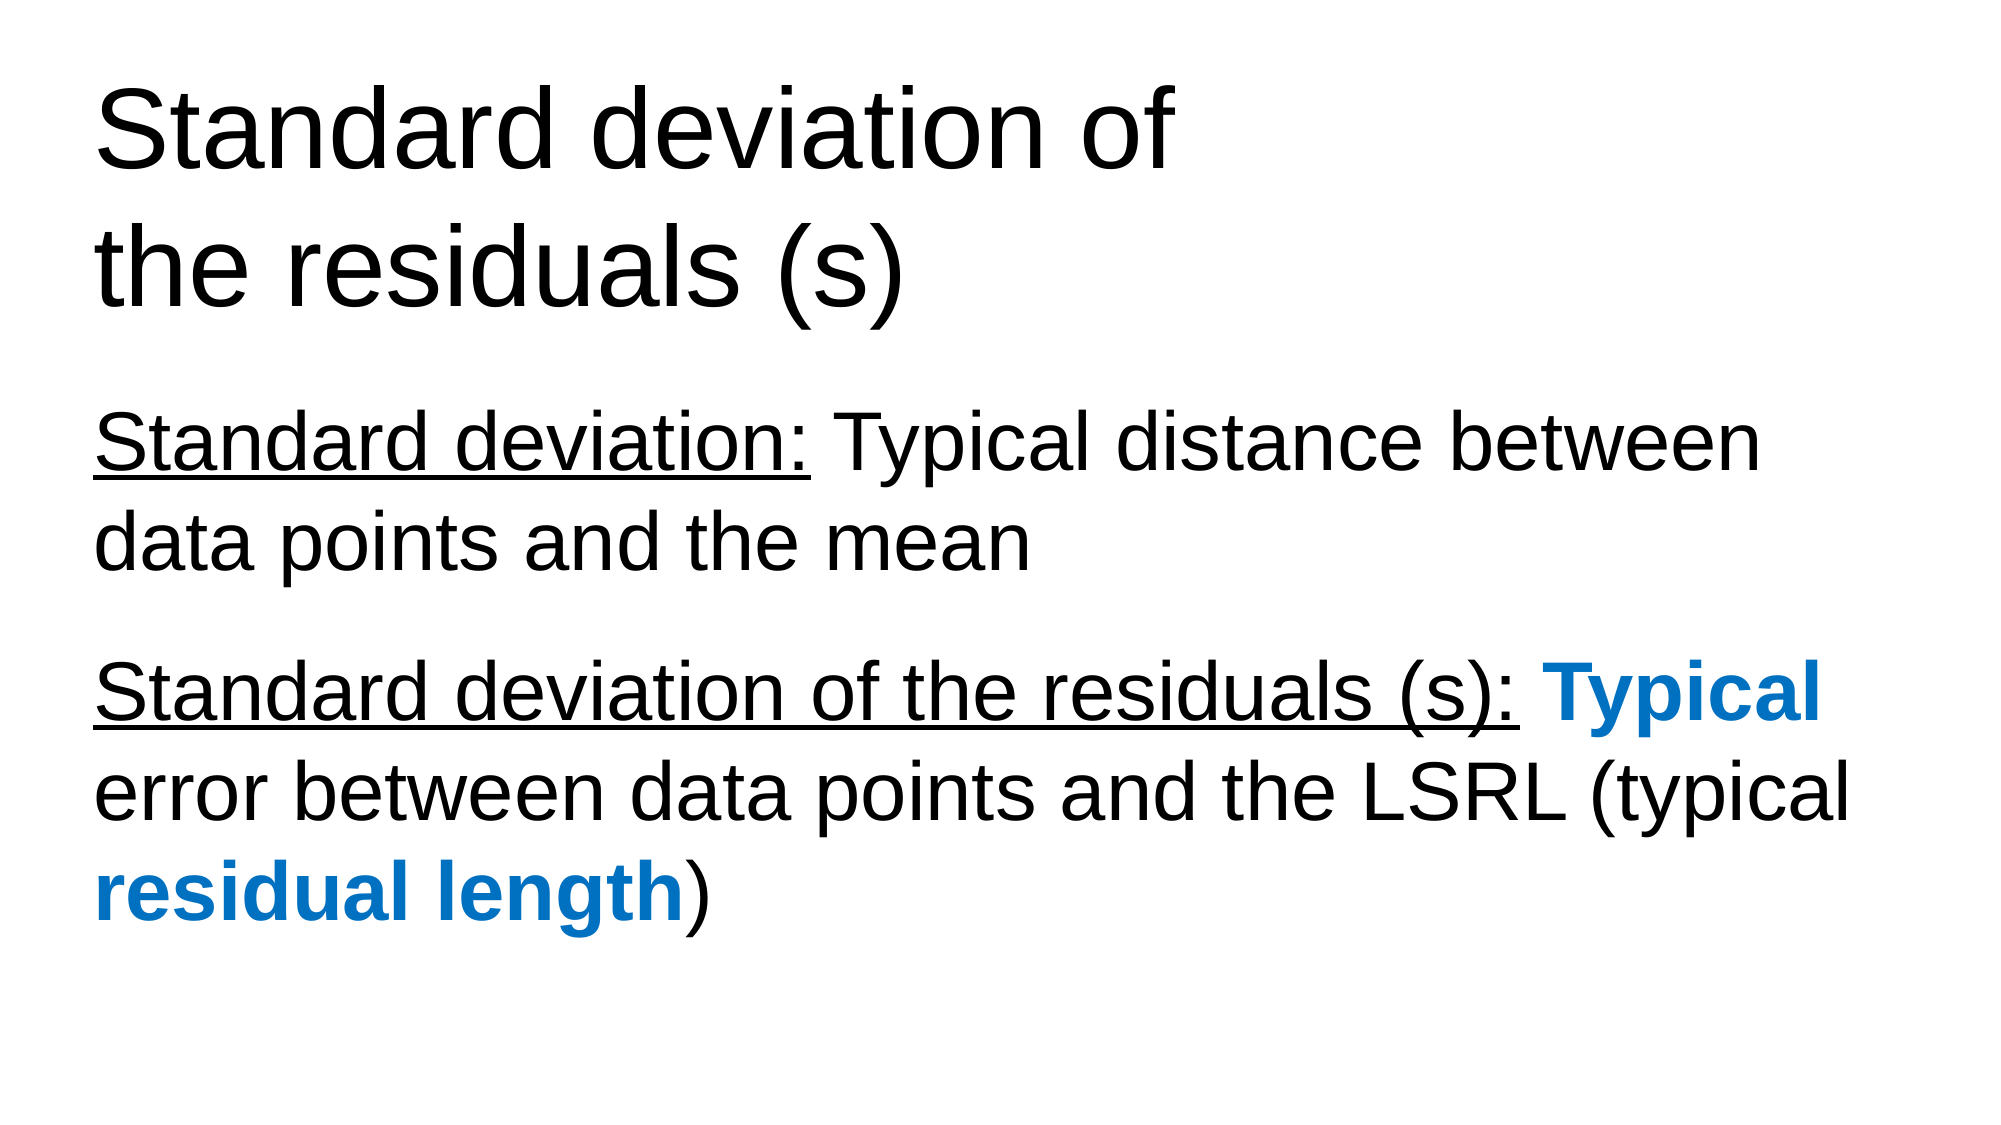

Standard deviation of the residuals (s)
Standard deviation: Typical distance between data points and the mean

Standard deviation of the residuals (s): Typical error between data points and the LSRL (typical residual length)